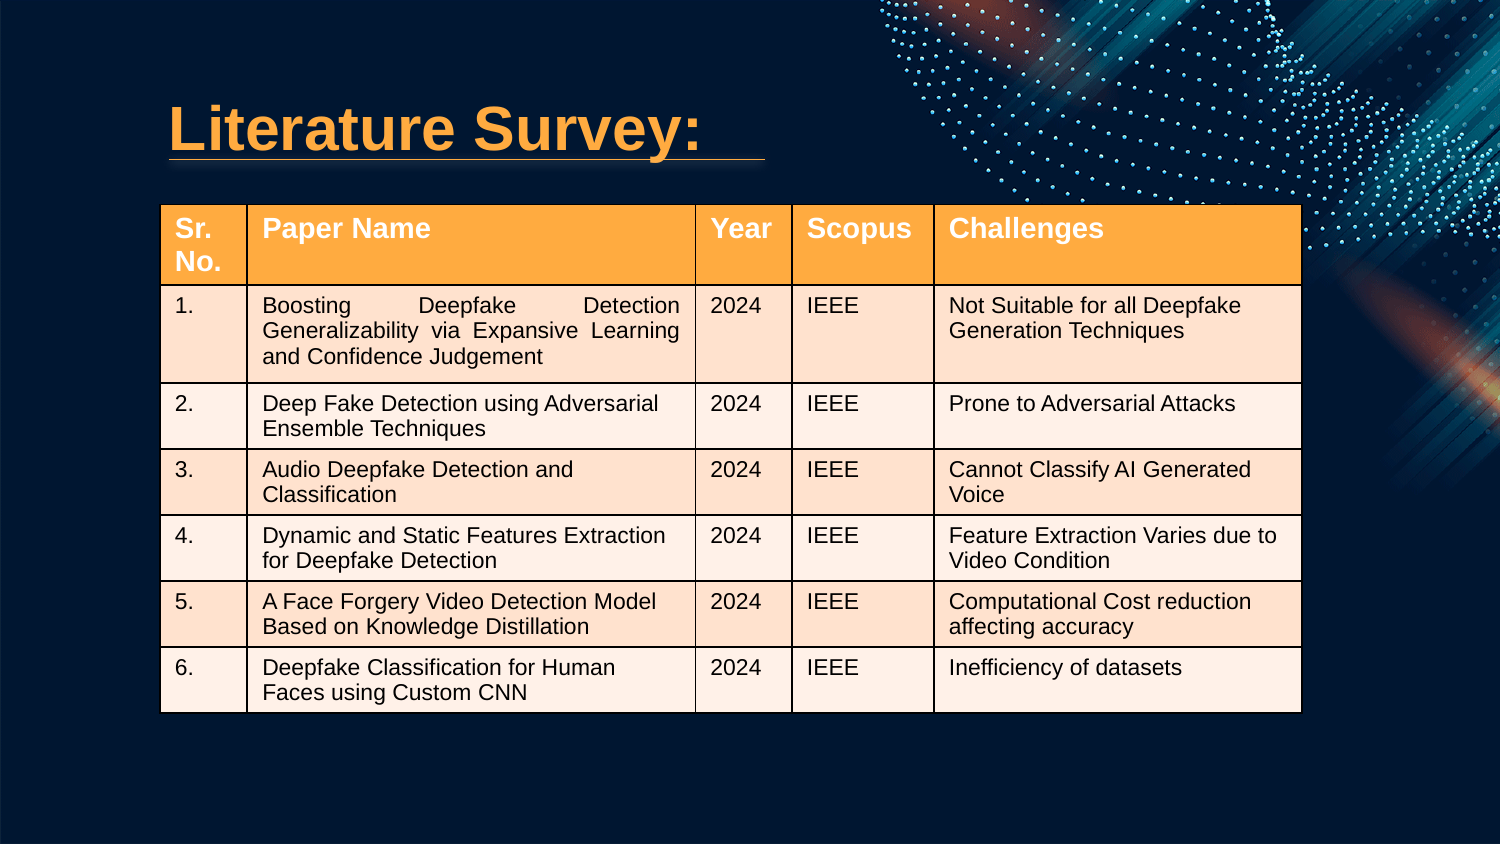

Literature Survey:

| Sr. No. | Paper Name | Year | Scopus | Challenges |
| --- | --- | --- | --- | --- |
| 1. | Boosting Deepfake Detection Generalizability via Expansive Learning and Confidence Judgement | 2024 | IEEE | Not Suitable for all Deepfake Generation Techniques |
| 2. | Deep Fake Detection using Adversarial Ensemble Techniques | 2024 | IEEE | Prone to Adversarial Attacks |
| 3. | Audio Deepfake Detection and Classification | 2024 | IEEE | Cannot Classify AI Generated Voice |
| 4. | Dynamic and Static Features Extraction for Deepfake Detection | 2024 | IEEE | Feature Extraction Varies due to Video Condition |
| 5. | A Face Forgery Video Detection Model Based on Knowledge Distillation | 2024 | IEEE | Computational Cost reduction affecting accuracy |
| 6. | Deepfake Classification for Human Faces using Custom CNN | 2024 | IEEE | Inefficiency of datasets |